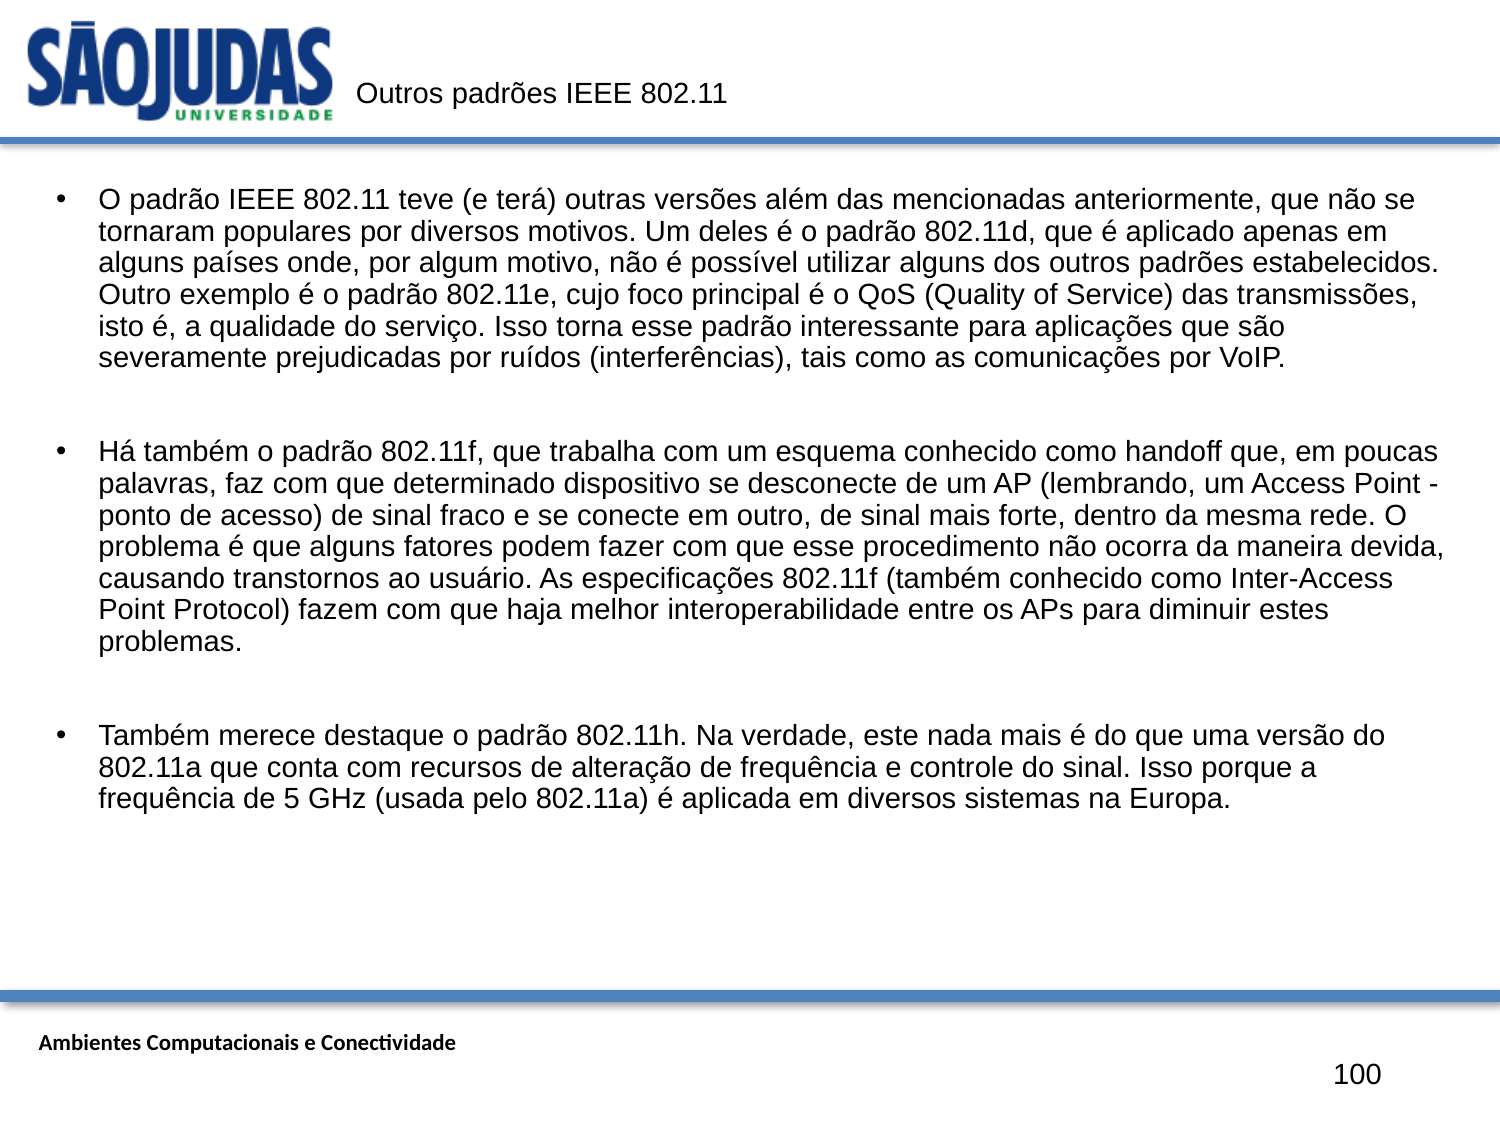

# Outros padrões IEEE 802.11
O padrão IEEE 802.11 teve (e terá) outras versões além das mencionadas anteriormente, que não se tornaram populares por diversos motivos. Um deles é o padrão 802.11d, que é aplicado apenas em alguns países onde, por algum motivo, não é possível utilizar alguns dos outros padrões estabelecidos. Outro exemplo é o padrão 802.11e, cujo foco principal é o QoS (Quality of Service) das transmissões, isto é, a qualidade do serviço. Isso torna esse padrão interessante para aplicações que são severamente prejudicadas por ruídos (interferências), tais como as comunicações por VoIP.

Há também o padrão 802.11f, que trabalha com um esquema conhecido como handoff que, em poucas palavras, faz com que determinado dispositivo se desconecte de um AP (lembrando, um Access Point - ponto de acesso) de sinal fraco e se conecte em outro, de sinal mais forte, dentro da mesma rede. O problema é que alguns fatores podem fazer com que esse procedimento não ocorra da maneira devida, causando transtornos ao usuário. As especificações 802.11f (também conhecido como Inter-Access Point Protocol) fazem com que haja melhor interoperabilidade entre os APs para diminuir estes problemas.

Também merece destaque o padrão 802.11h. Na verdade, este nada mais é do que uma versão do 802.11a que conta com recursos de alteração de frequência e controle do sinal. Isso porque a frequência de 5 GHz (usada pelo 802.11a) é aplicada em diversos sistemas na Europa.
100